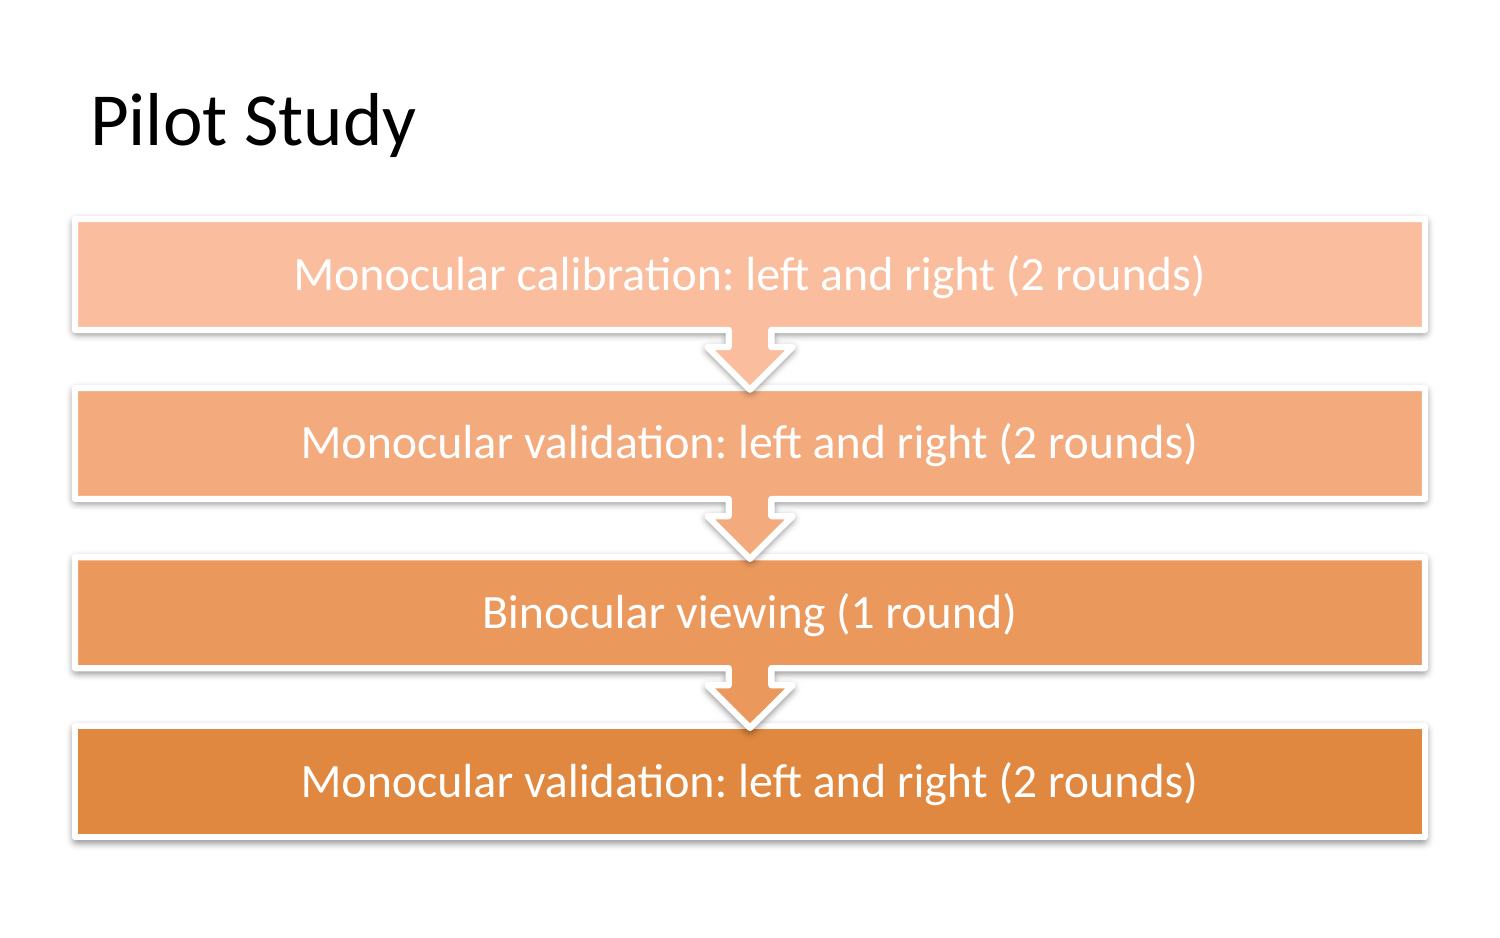

# Pilot Study
Monocular validation: left and right (2 rounds)
Binocular viewing (1 round)
Monocular validation: left and right (2 rounds)
Monocular calibration: left and right (2 rounds)